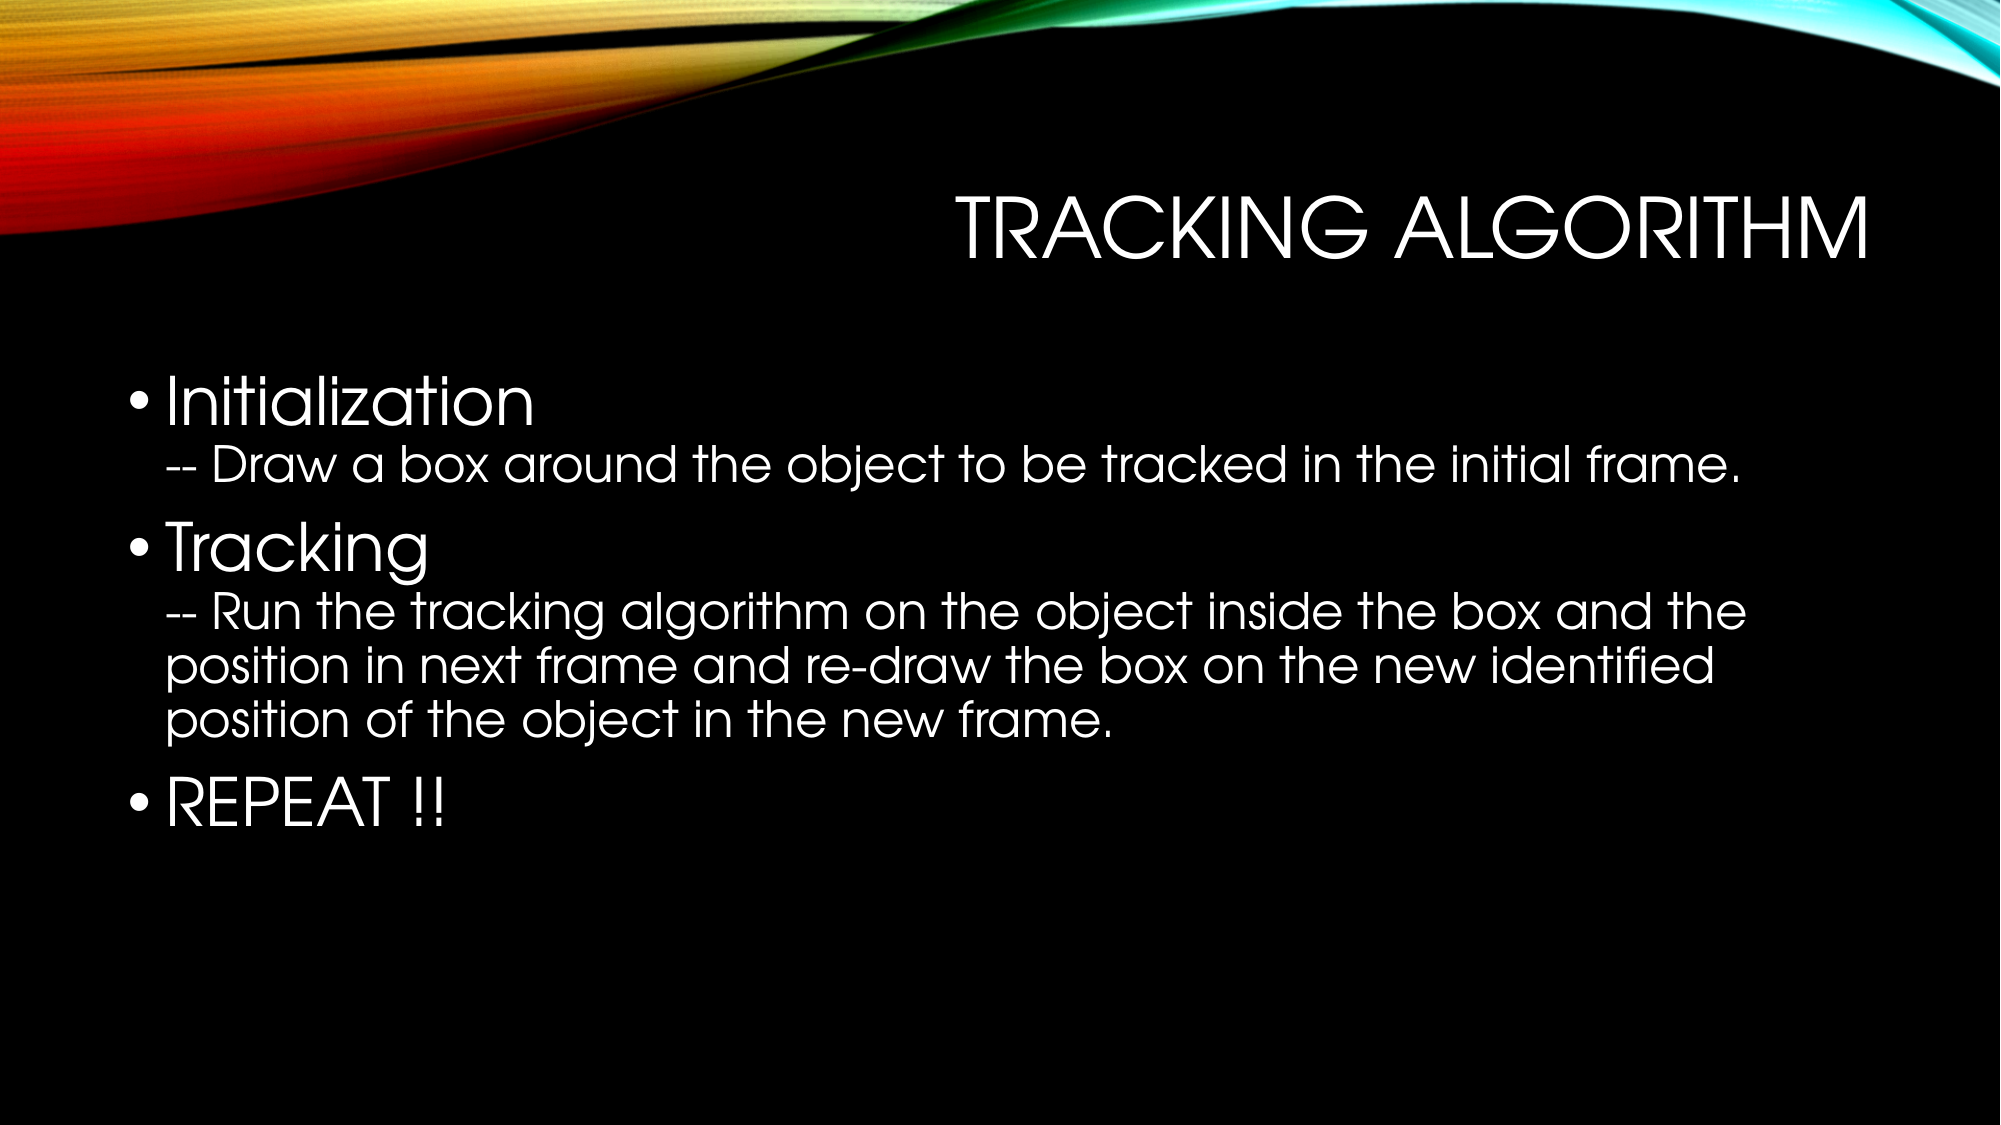

# TRACKING ALGORITHM
Initialization
-- Draw a box around the object to be tracked in the initial frame.
Tracking
-- Run the tracking algorithm on the object inside the box and the position in next frame and re-draw the box on the new identified position of the object in the new frame.
REPEAT !!